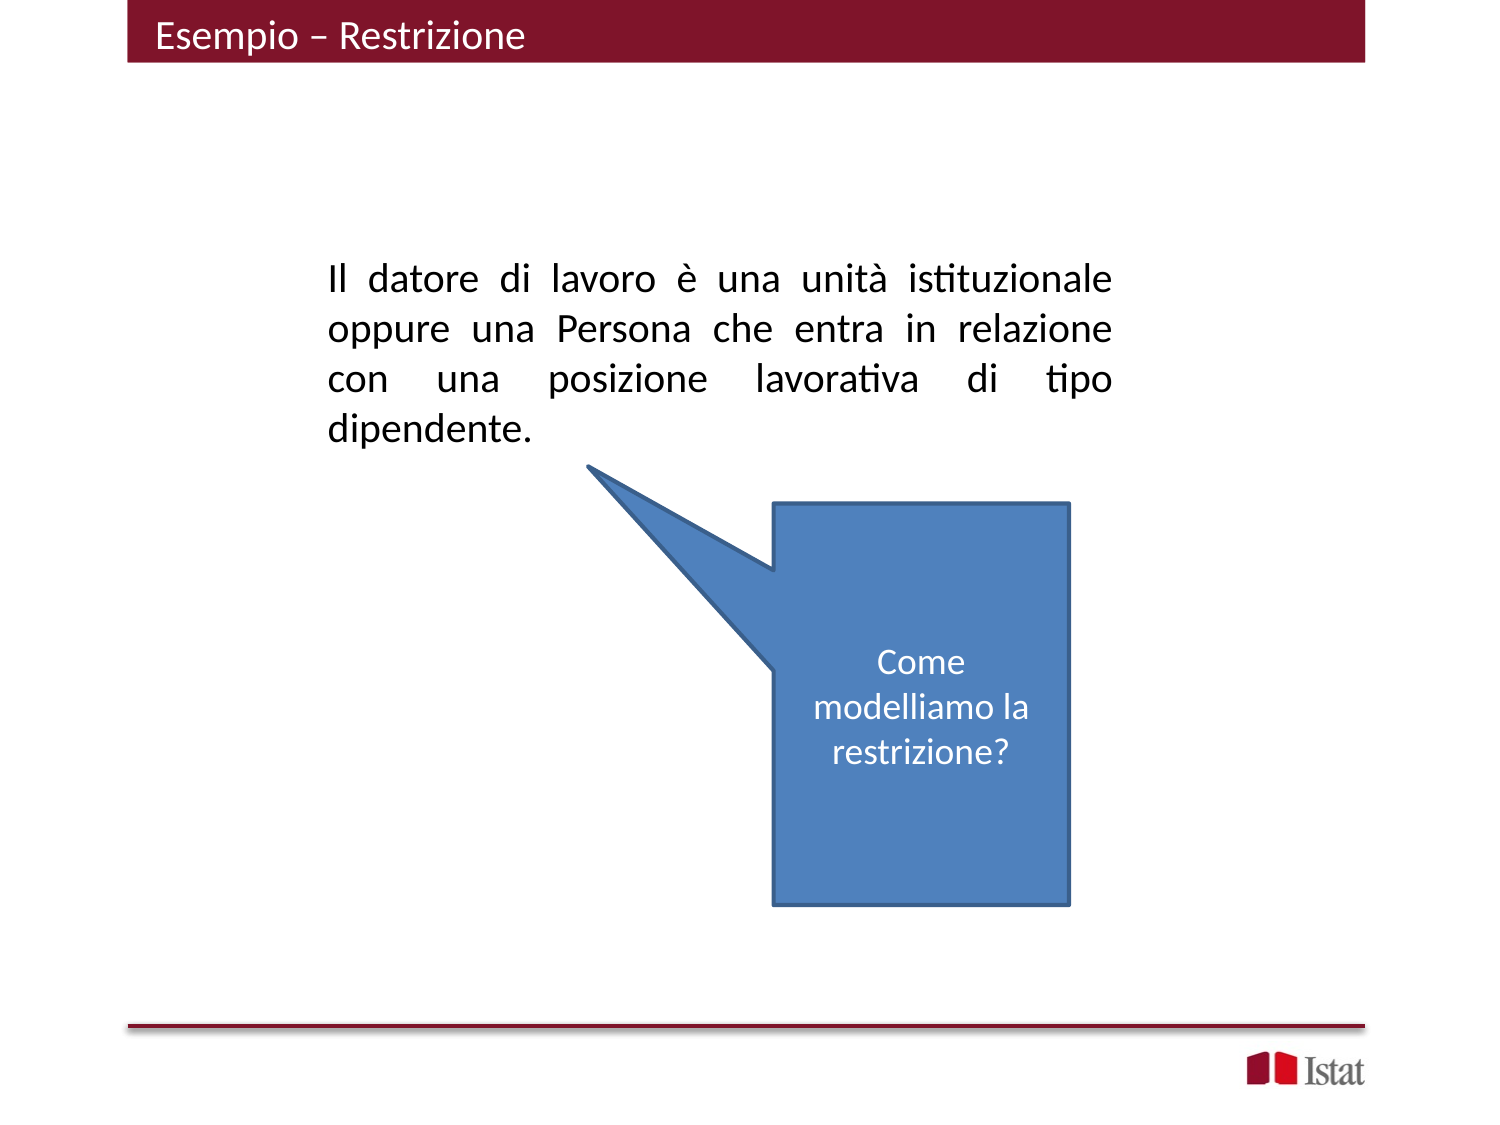

Esempio – Restrizione
Il datore di lavoro è una unità istituzionale oppure una Persona che entra in relazione con una posizione lavorativa di tipo dipendente.
Come modelliamo la restrizione?